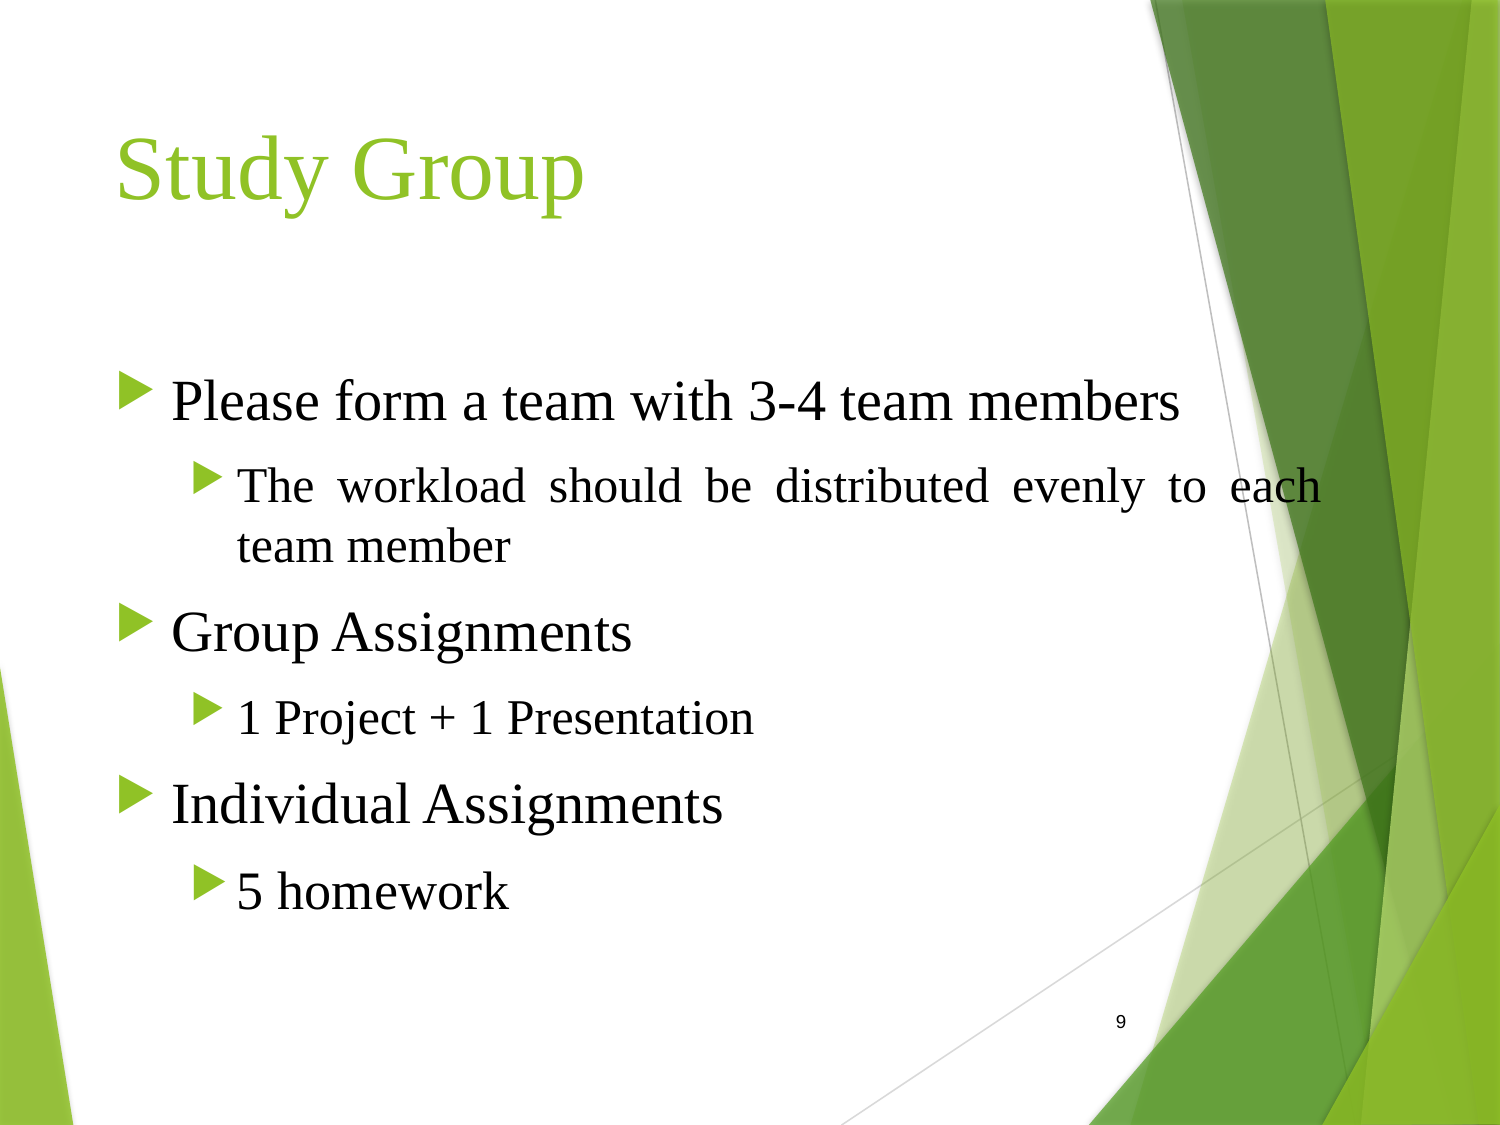

# Study Group
Please form a team with 3-4 team members
The workload should be distributed evenly to each team member
Group Assignments
1 Project + 1 Presentation
Individual Assignments
5 homework
9